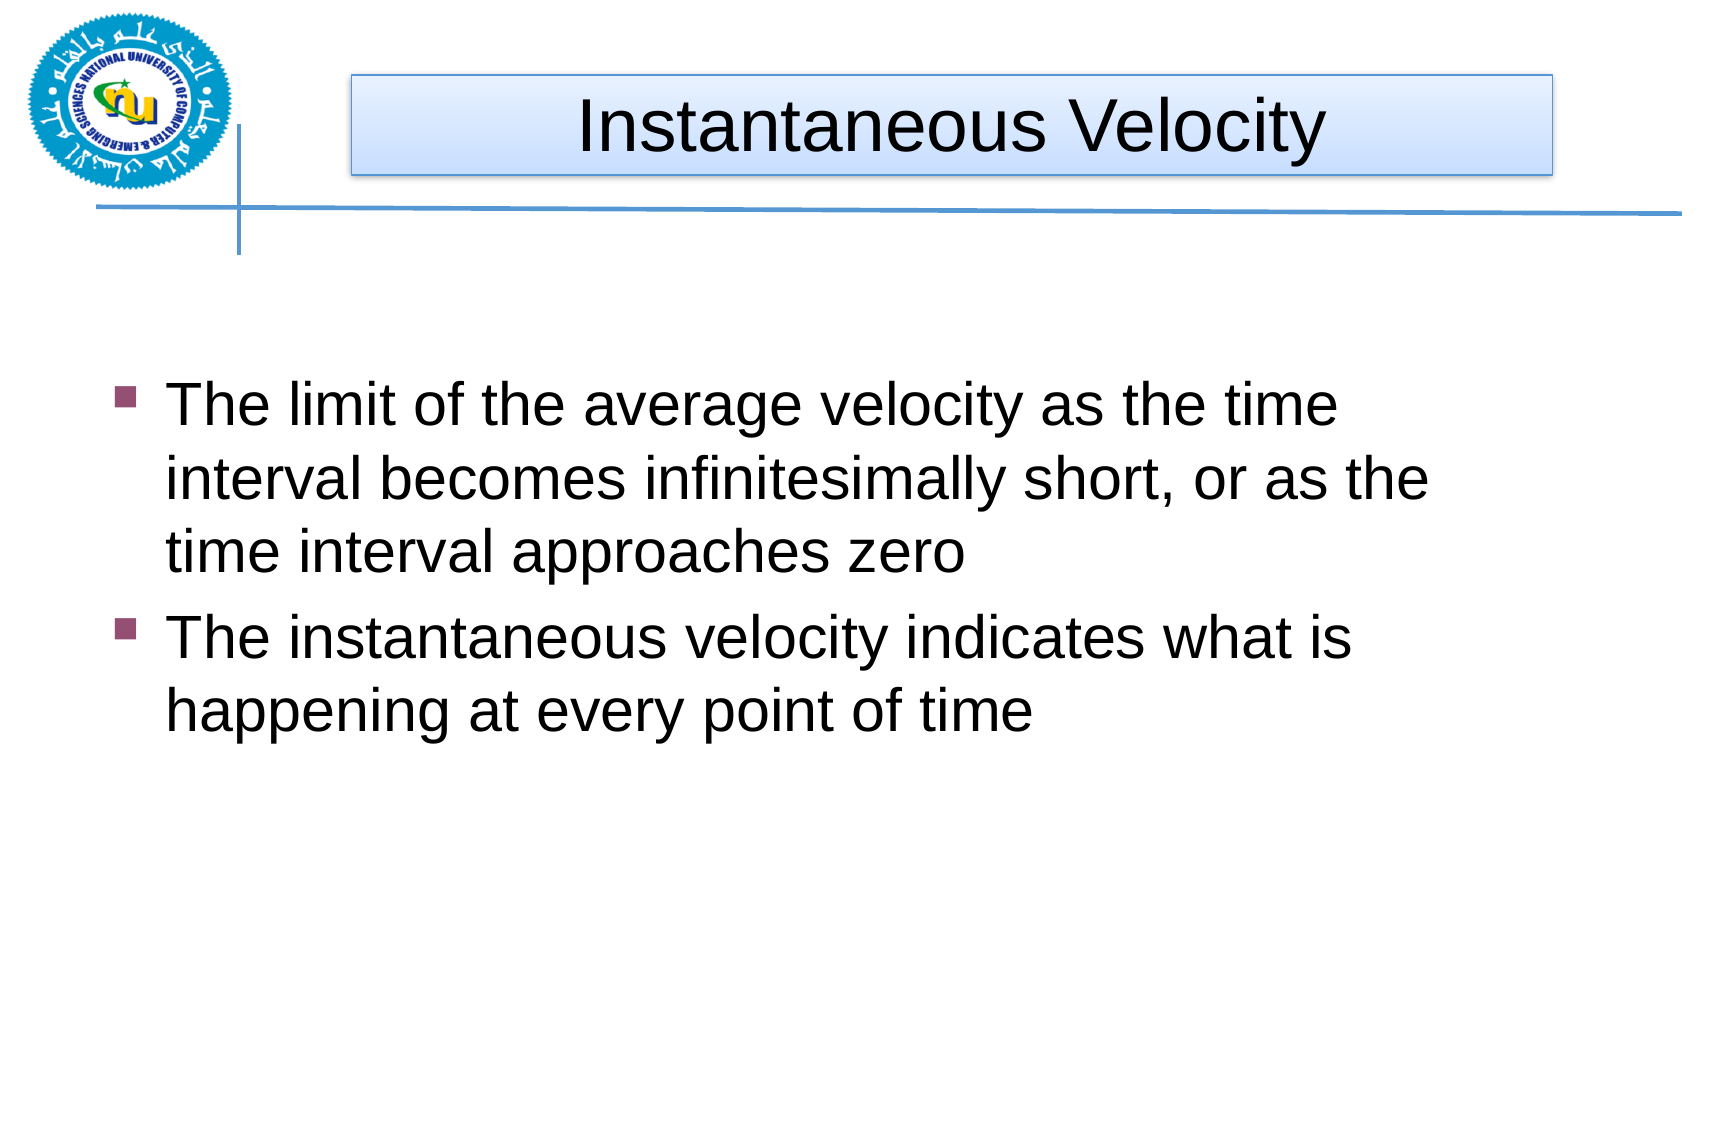

Instantaneous Velocity
The limit of the average velocity as the time interval becomes infinitesimally short, or as the time interval approaches zero
The instantaneous velocity indicates what is happening at every point of time